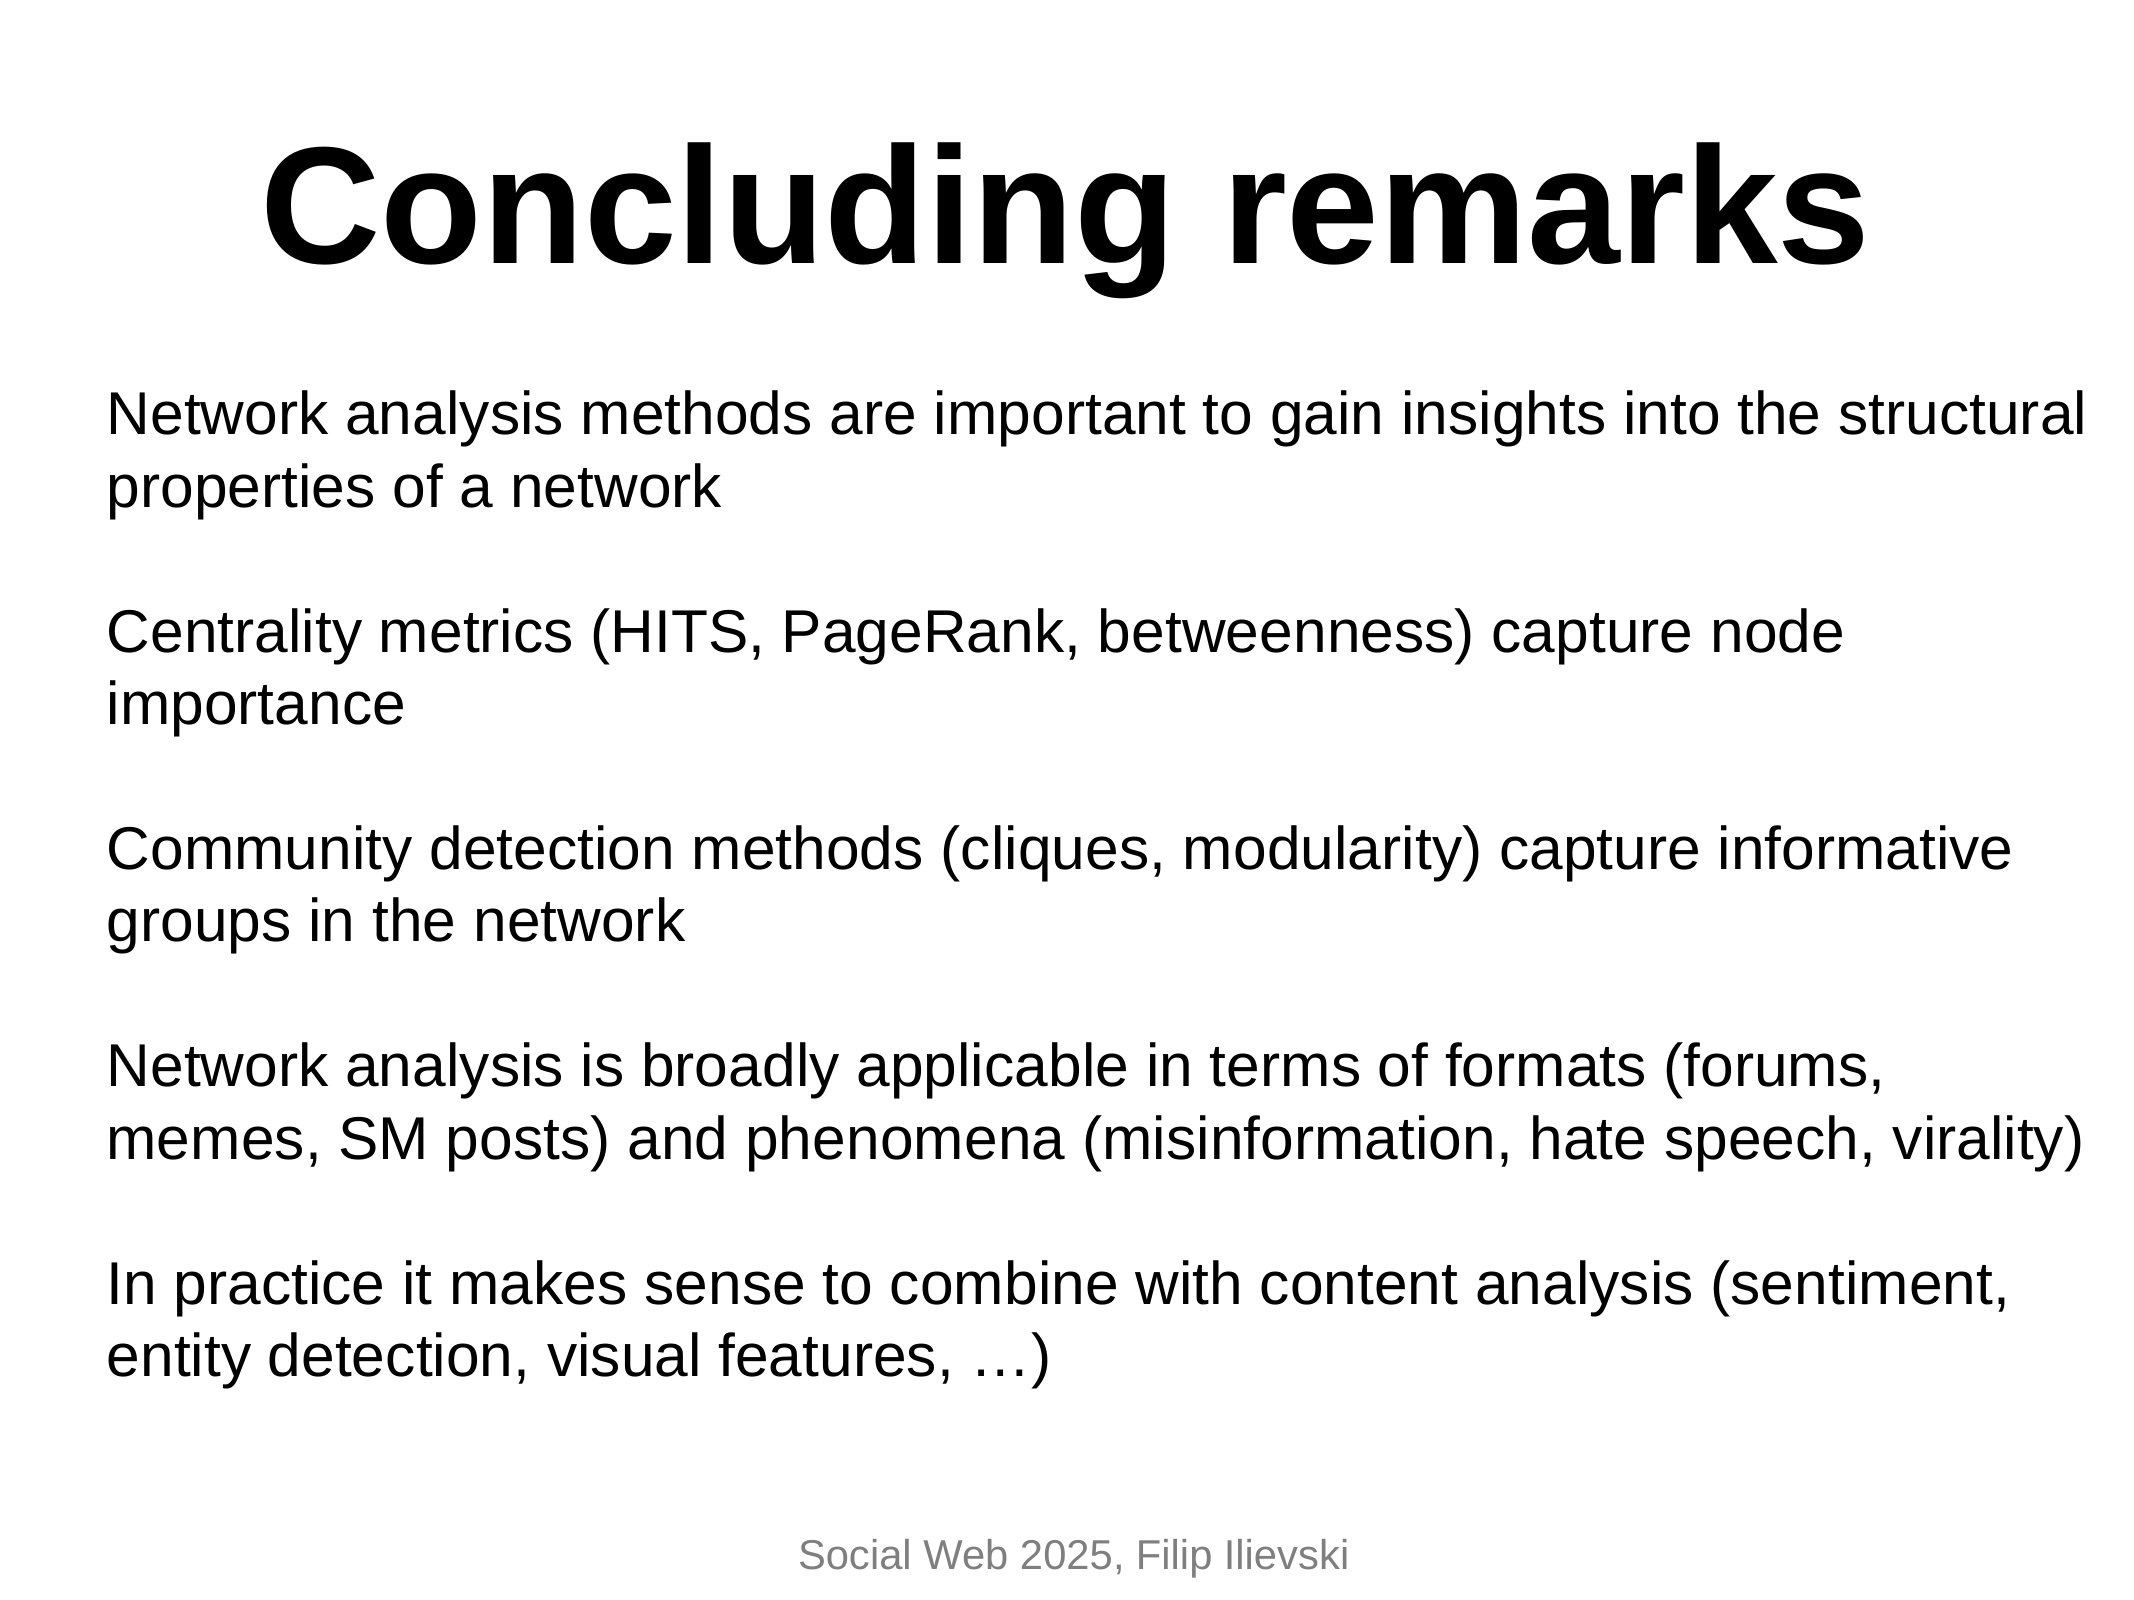

Concluding remarks
Network analysis methods are important to gain insights into the structural properties of a network

Centrality metrics (HITS, PageRank, betweenness) capture node importance

Community detection methods (cliques, modularity) capture informative groups in the network

Network analysis is broadly applicable in terms of formats (forums, memes, SM posts) and phenomena (misinformation, hate speech, virality)

In practice it makes sense to combine with content analysis (sentiment, entity detection, visual features, …)
Social Web 2025, Filip Ilievski